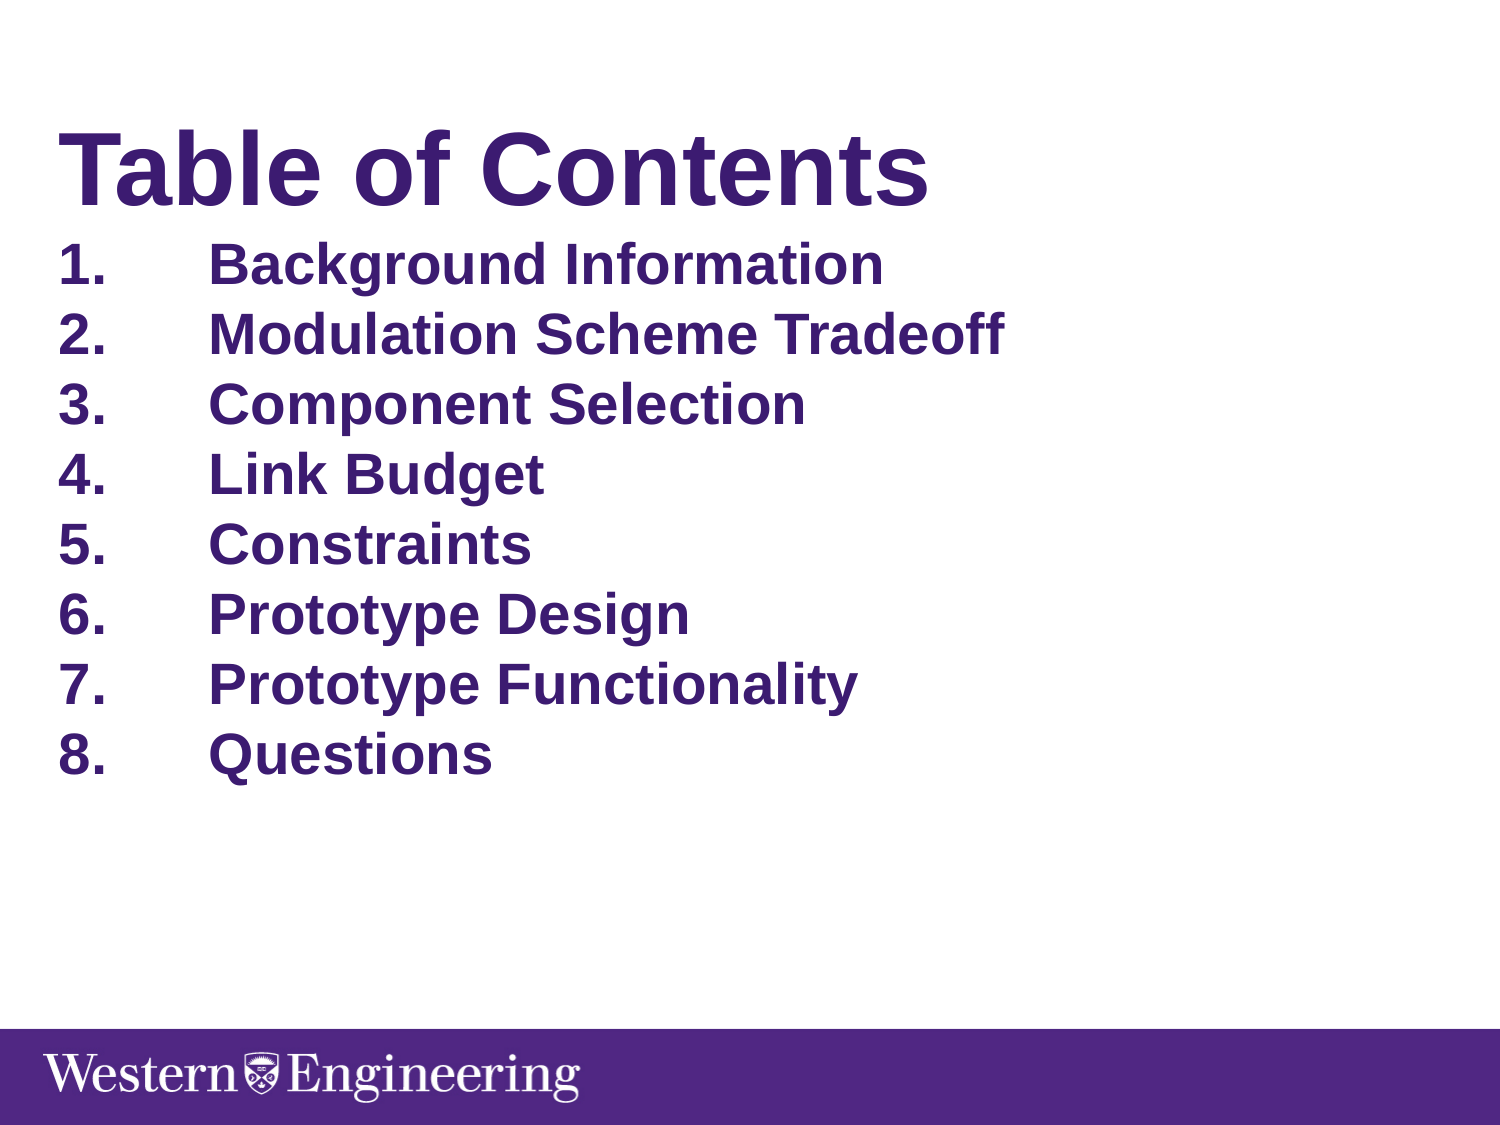

Table of Contents
Background Information
Modulation Scheme Tradeoff
Component Selection
Link Budget
Constraints
Prototype Design
Prototype Functionality
Questions